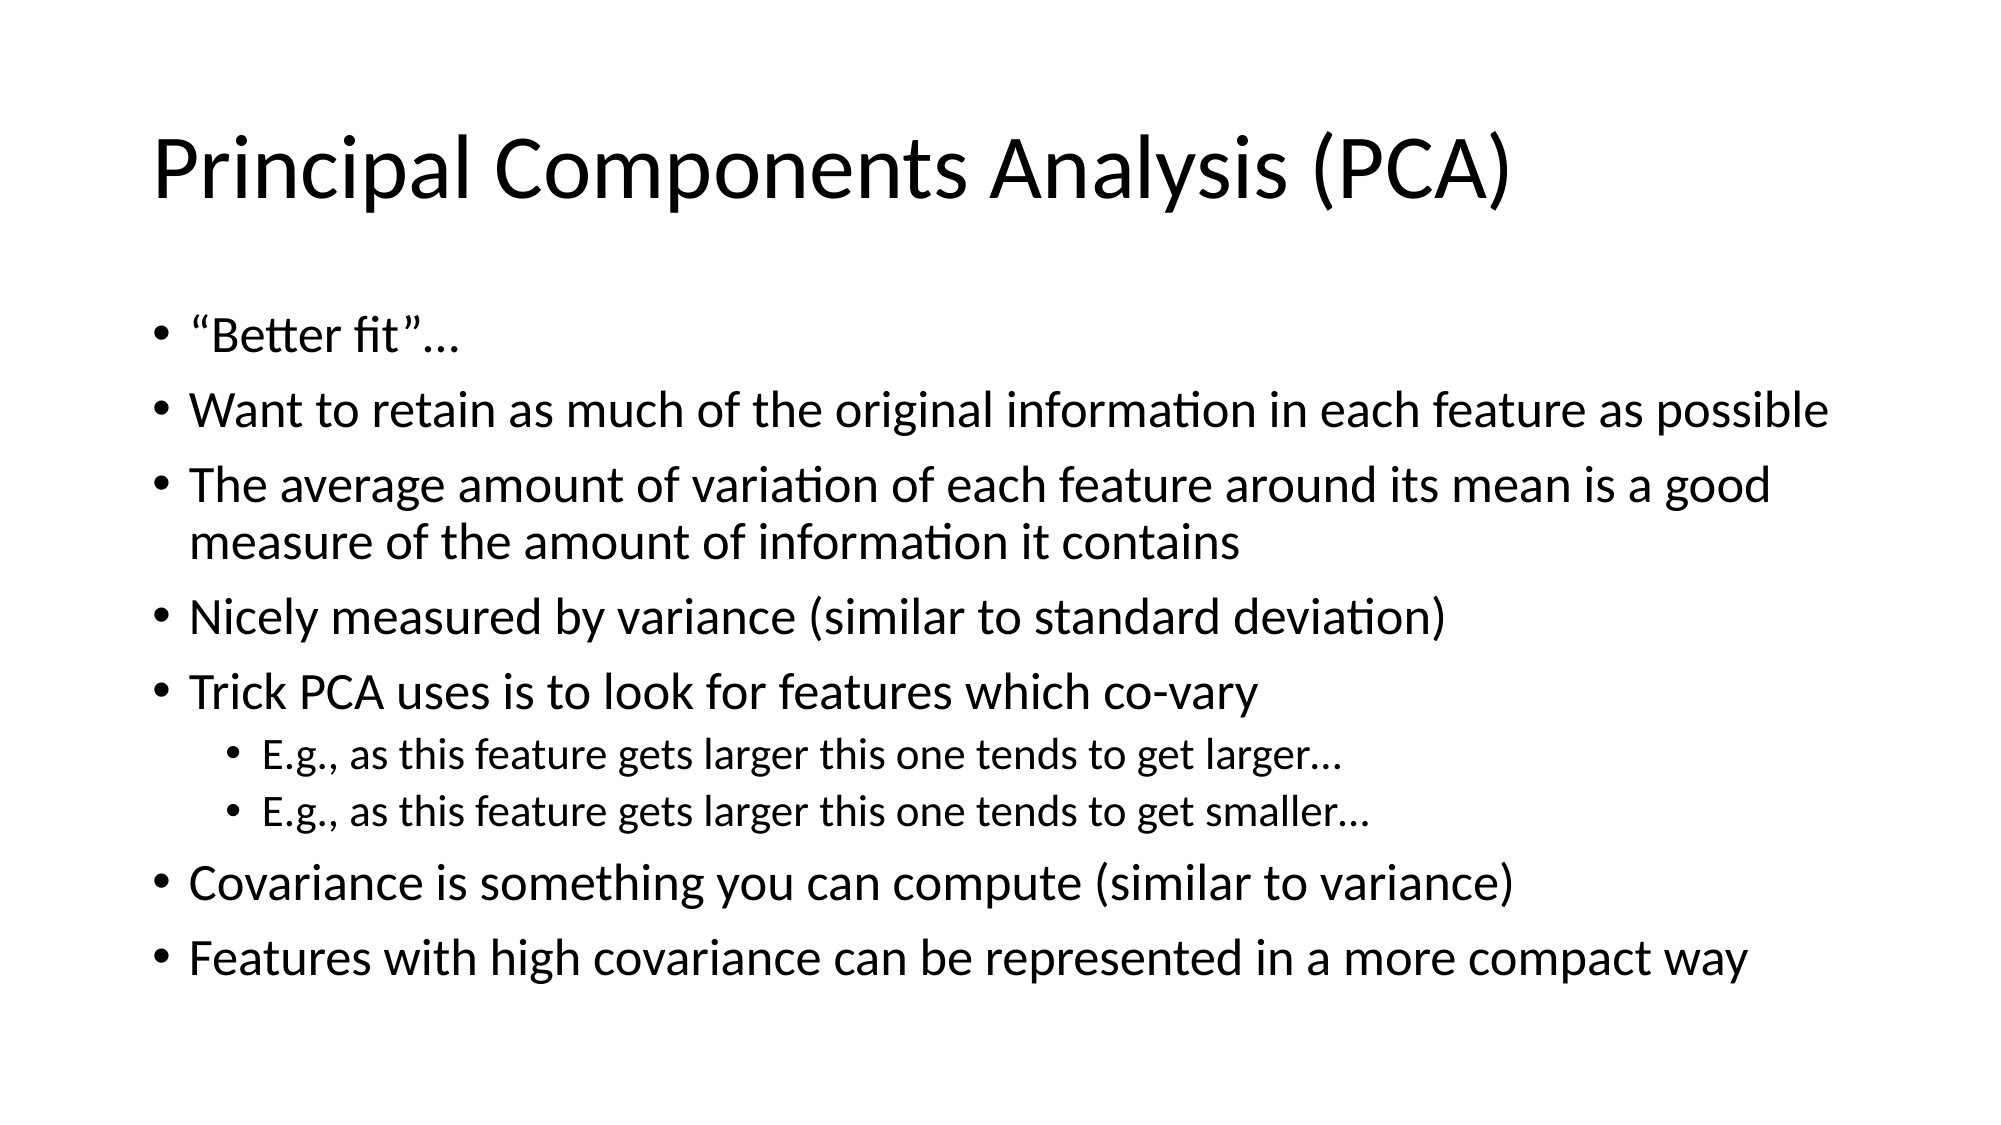

# Principal Components Analysis (PCA)
“Better fit”…
Want to retain as much of the original information in each feature as possible
The average amount of variation of each feature around its mean is a good measure of the amount of information it contains
Nicely measured by variance (similar to standard deviation)
Trick PCA uses is to look for features which co-vary
E.g., as this feature gets larger this one tends to get larger…
E.g., as this feature gets larger this one tends to get smaller…
Covariance is something you can compute (similar to variance)
Features with high covariance can be represented in a more compact way